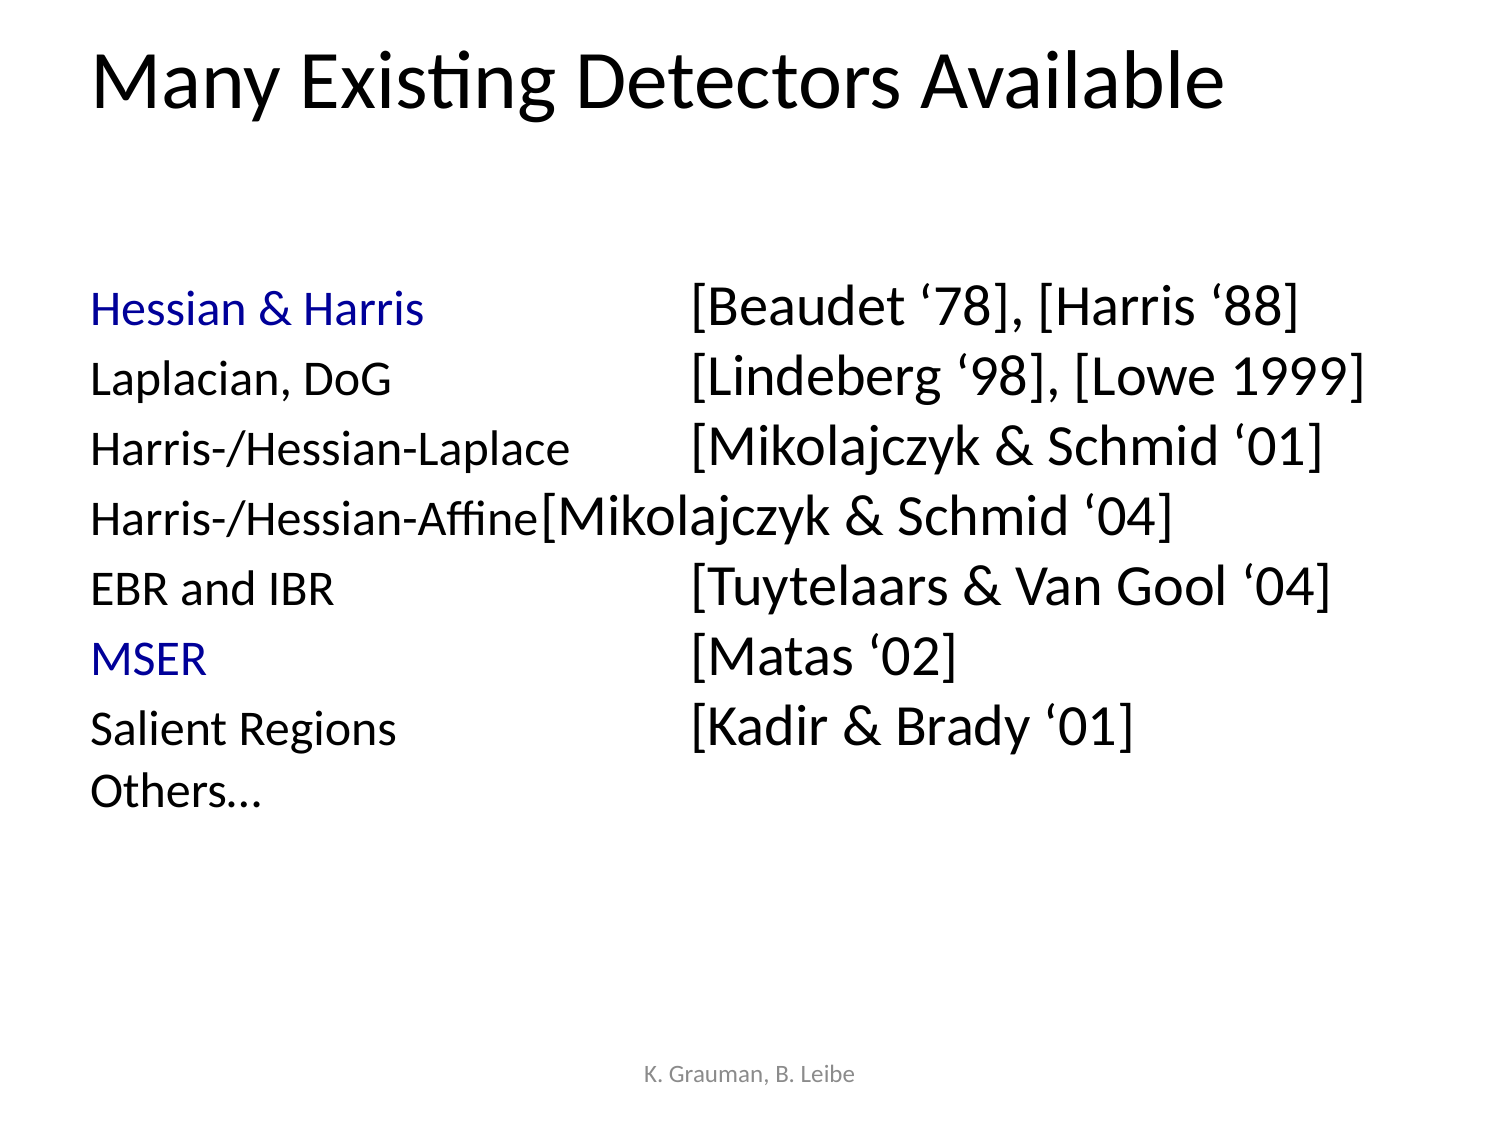

# Many Existing Detectors Available

Hessian & Harris		[Beaudet ‘78], [Harris ‘88]
Laplacian, DoG 		[Lindeberg ‘98], [Lowe 1999]
Harris-/Hessian-Laplace       	[Mikolajczyk & Schmid ‘01]
Harris-/Hessian-Affine	[Mikolajczyk & Schmid ‘04]
EBR and IBR	 		[Tuytelaars & Van Gool ‘04]
MSER				[Matas ‘02]
Salient Regions		[Kadir & Brady ‘01]
Others…

K. Grauman, B. Leibe